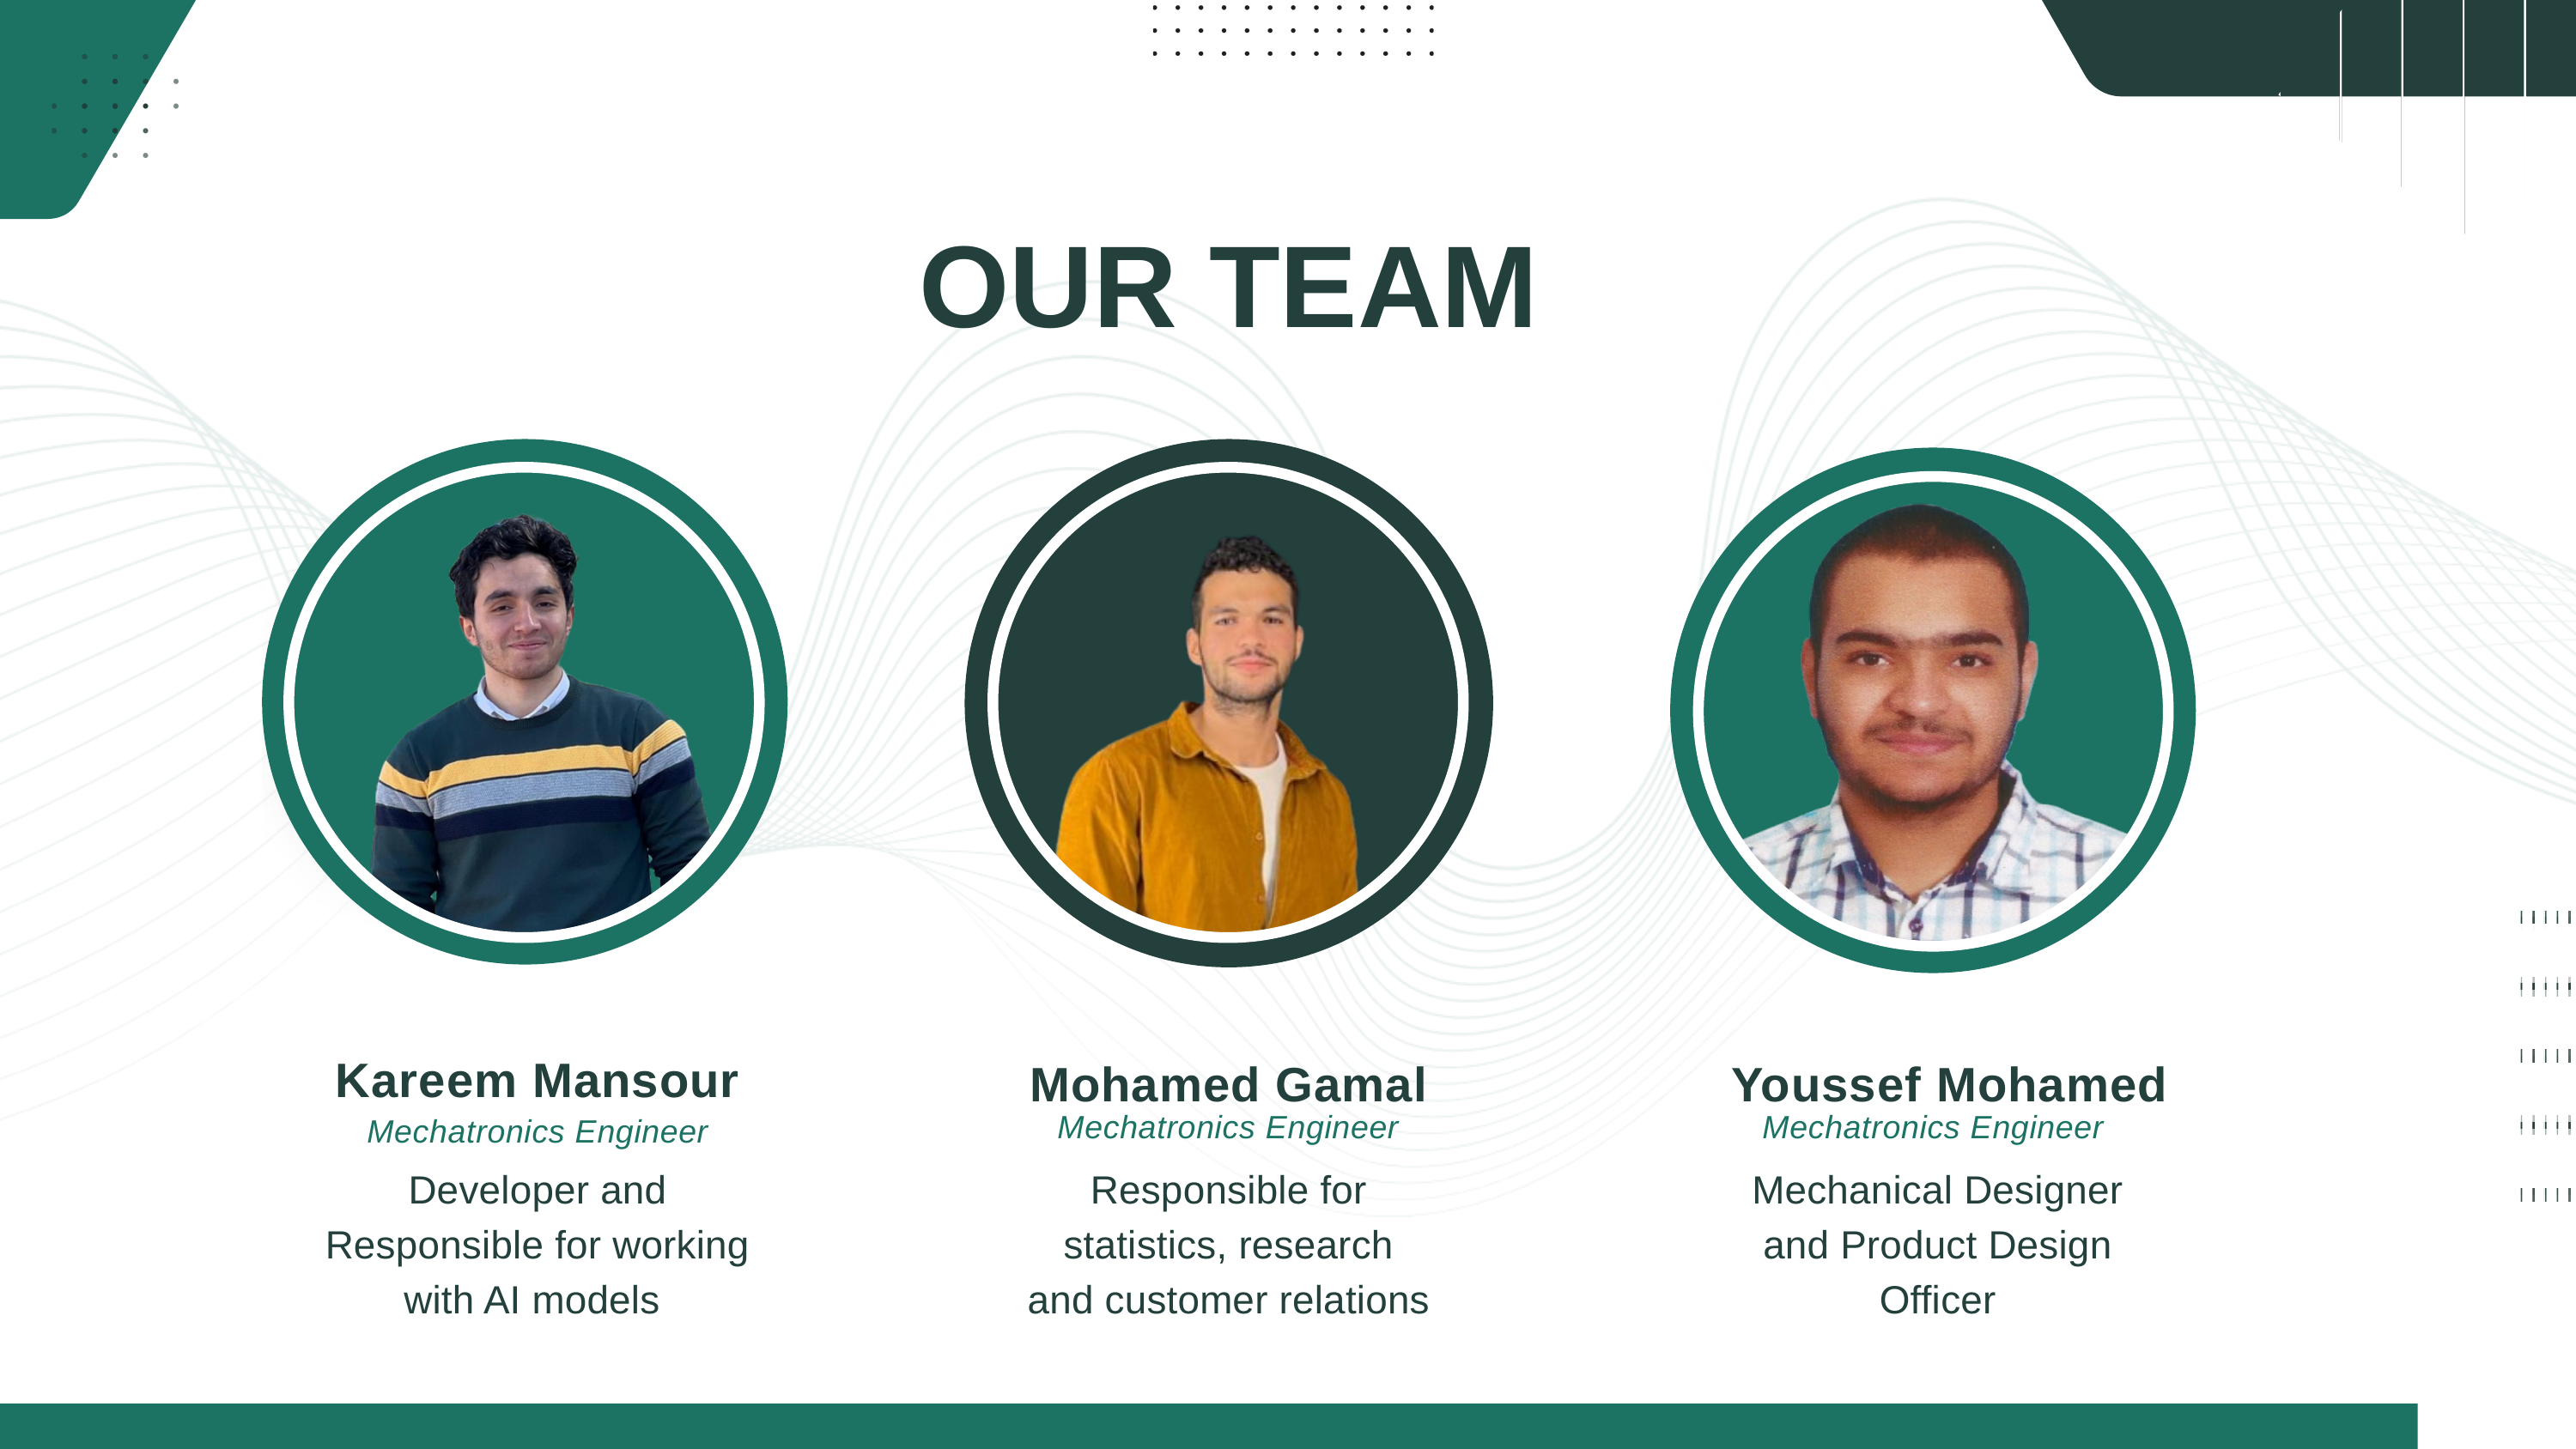

OUR TEAM

Kareem Mansour
 Mohamed Gamal
Youssef Mohamed
Mechatronics Engineer
Mechatronics Engineer
Mechatronics Engineer
Developer and Responsible for working with AI models
Responsible for statistics, research and customer relations
Mechanical Designer and Product Design Officer